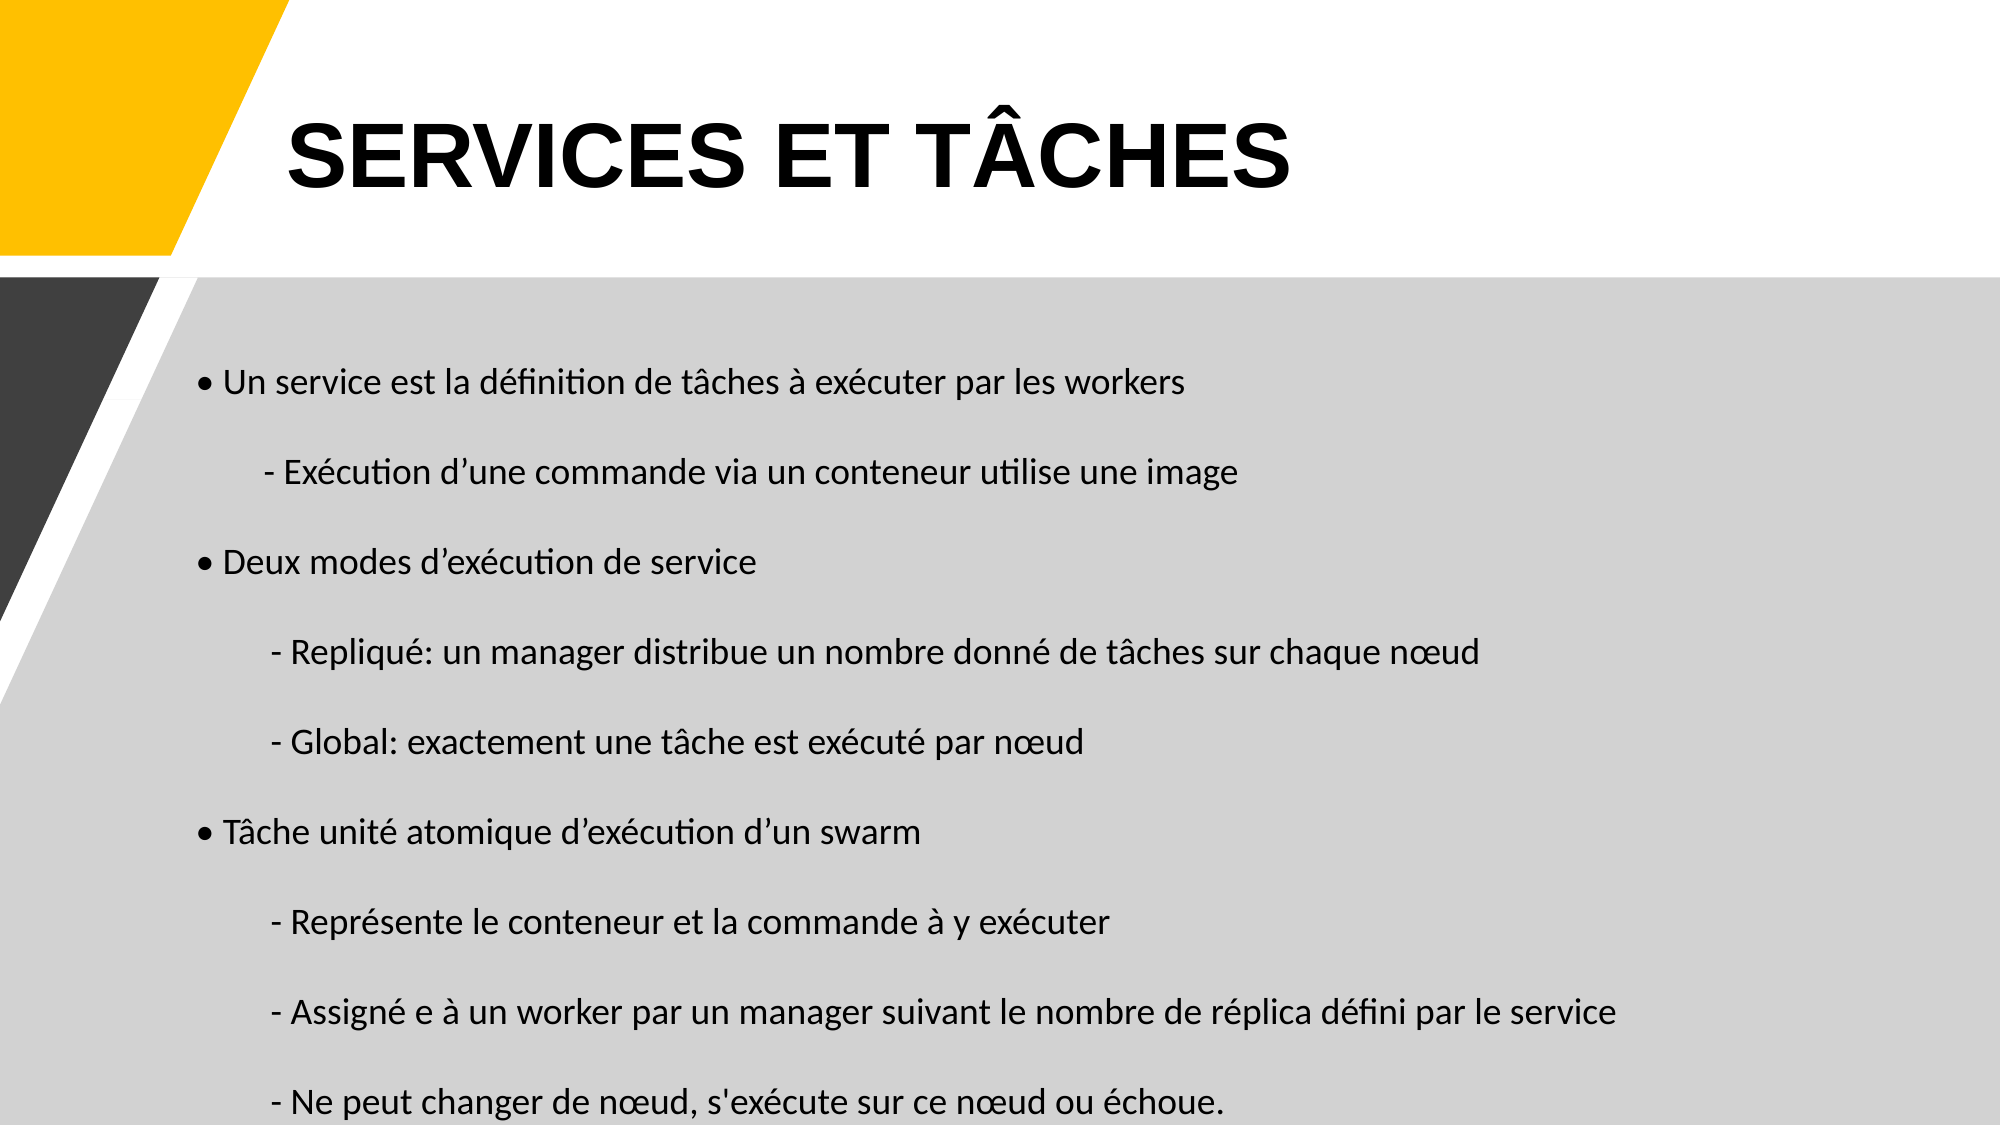

# SERVICES ET TÂCHES

• Un service est la définition de tâches à exécuter par les workers
        - Exécution d’une commande via un conteneur utilise une image
• Deux modes d’exécution de service
- Repliqué: un manager distribue un nombre donné de tâches sur chaque nœud
- Global: exactement une tâche est exécuté par nœud
• Tâche unité atomique d’exécution d’un swarm
- Représente le conteneur et la commande à y exécuter
- Assigné e à un worker par un manager suivant le nombre de réplica défini par le service
- Ne peut changer de nœud, s'exécute sur ce nœud ou échoue.